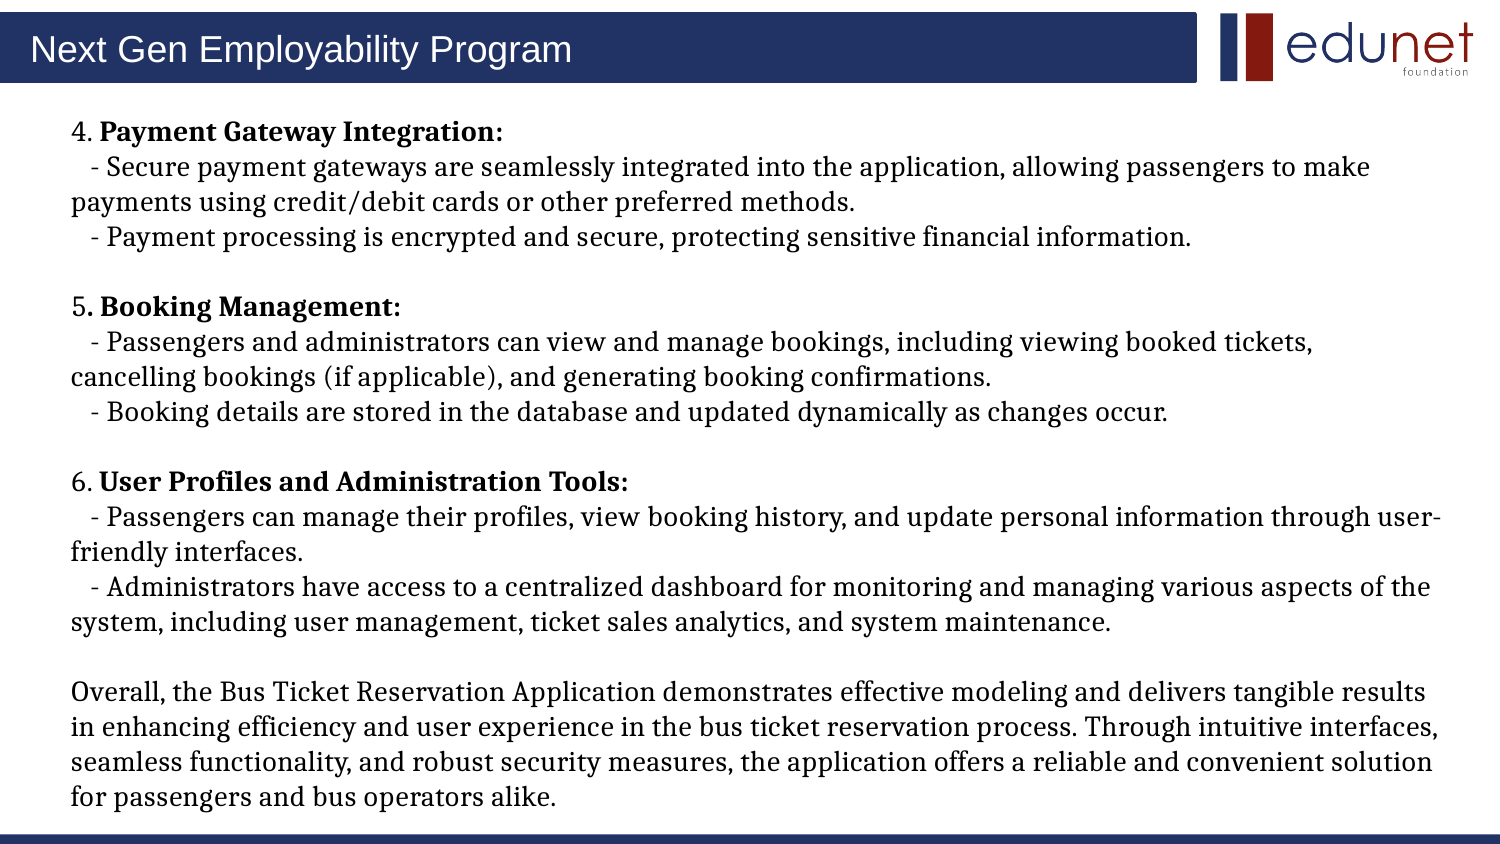

4. Payment Gateway Integration:
   - Secure payment gateways are seamlessly integrated into the application, allowing passengers to make payments using credit/debit cards or other preferred methods.
   - Payment processing is encrypted and secure, protecting sensitive financial information.

5. Booking Management:
   - Passengers and administrators can view and manage bookings, including viewing booked tickets, cancelling bookings (if applicable), and generating booking confirmations.
   - Booking details are stored in the database and updated dynamically as changes occur.

6. User Profiles and Administration Tools:
   - Passengers can manage their profiles, view booking history, and update personal information through user-friendly interfaces.
   - Administrators have access to a centralized dashboard for monitoring and managing various aspects of the system, including user management, ticket sales analytics, and system maintenance.

Overall, the Bus Ticket Reservation Application demonstrates effective modeling and delivers tangible results in enhancing efficiency and user experience in the bus ticket reservation process. Through intuitive interfaces, seamless functionality, and robust security measures, the application offers a reliable and convenient solution for passengers and bus operators alike.